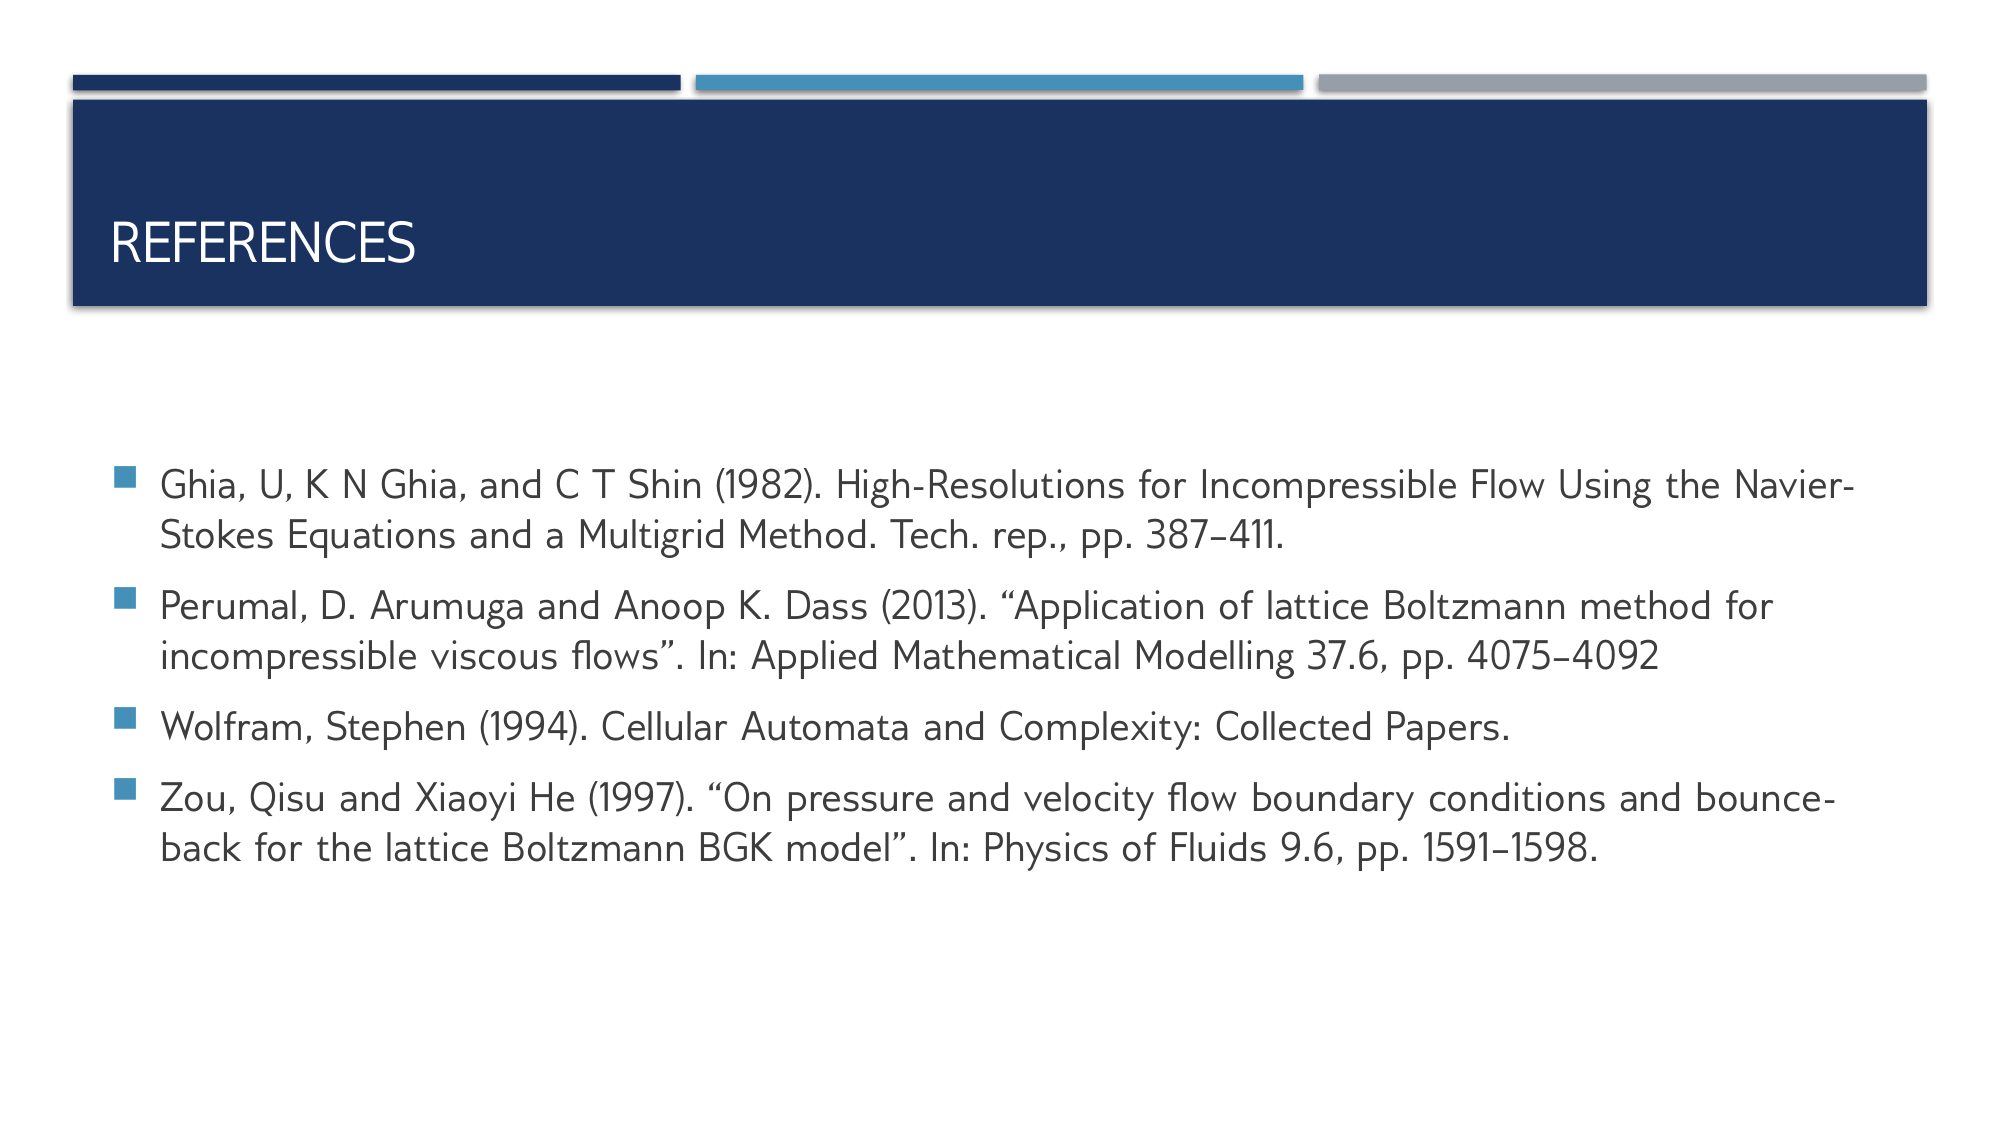

# References
Ghia, U, K N Ghia, and C T Shin (1982). High-Resolutions for Incompressible Flow Using the Navier-Stokes Equations and a Multigrid Method. Tech. rep., pp. 387–411.
Perumal, D. Arumuga and Anoop K. Dass (2013). “Application of lattice Boltzmann method for incompressible viscous flows”. In: Applied Mathematical Modelling 37.6, pp. 4075–4092
Wolfram, Stephen (1994). Cellular Automata and Complexity: Collected Papers.
Zou, Qisu and Xiaoyi He (1997). “On pressure and velocity flow boundary conditions and bounce-back for the lattice Boltzmann BGK model”. In: Physics of Fluids 9.6, pp. 1591–1598.